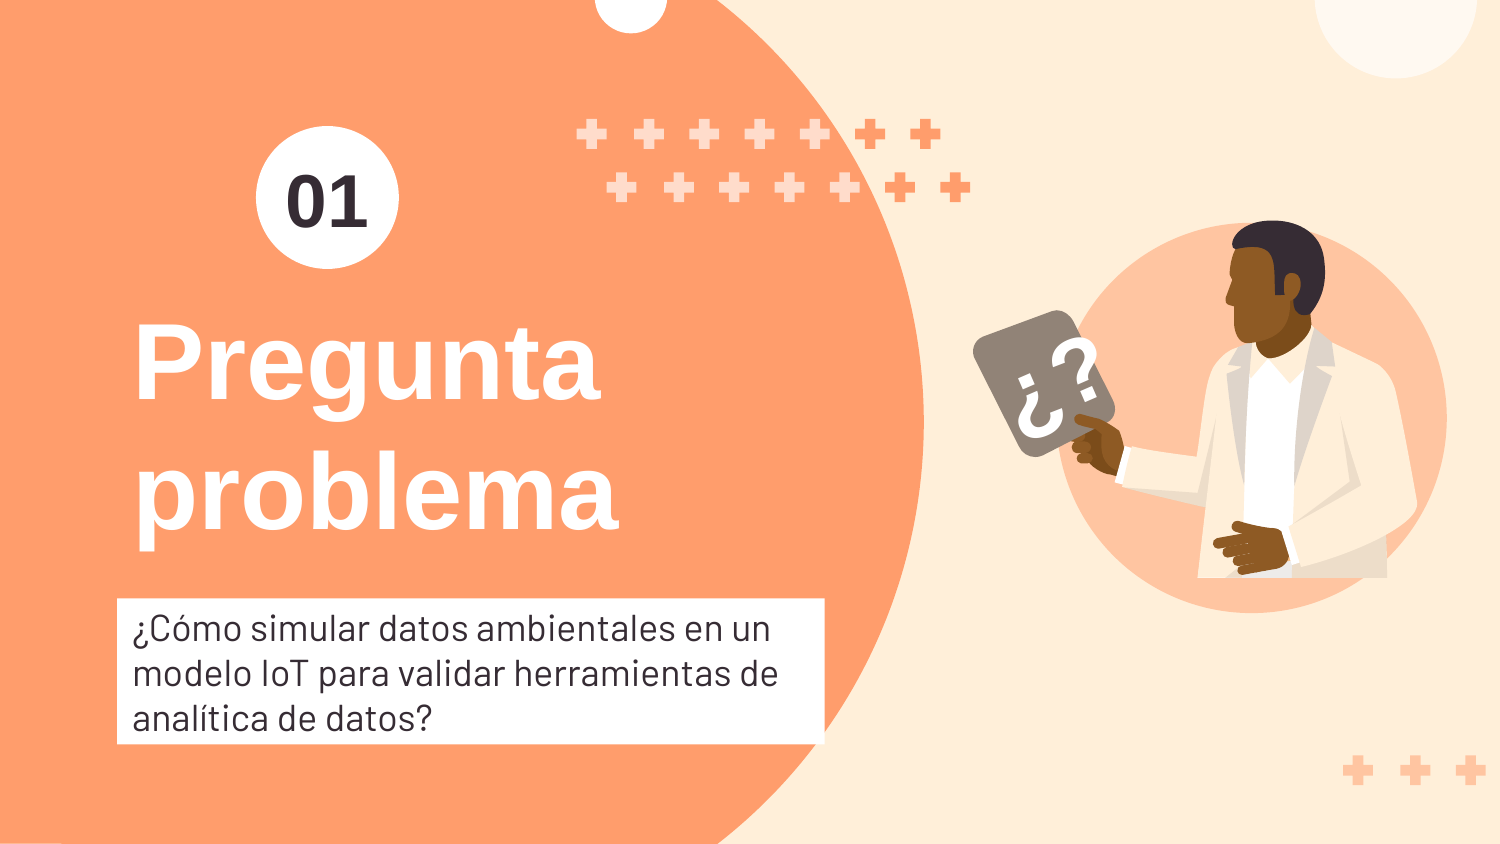

# 01

¿?
Pregunta problema

¿Cómo simular datos ambientales en un modelo IoT para validar herramientas de analítica de datos?